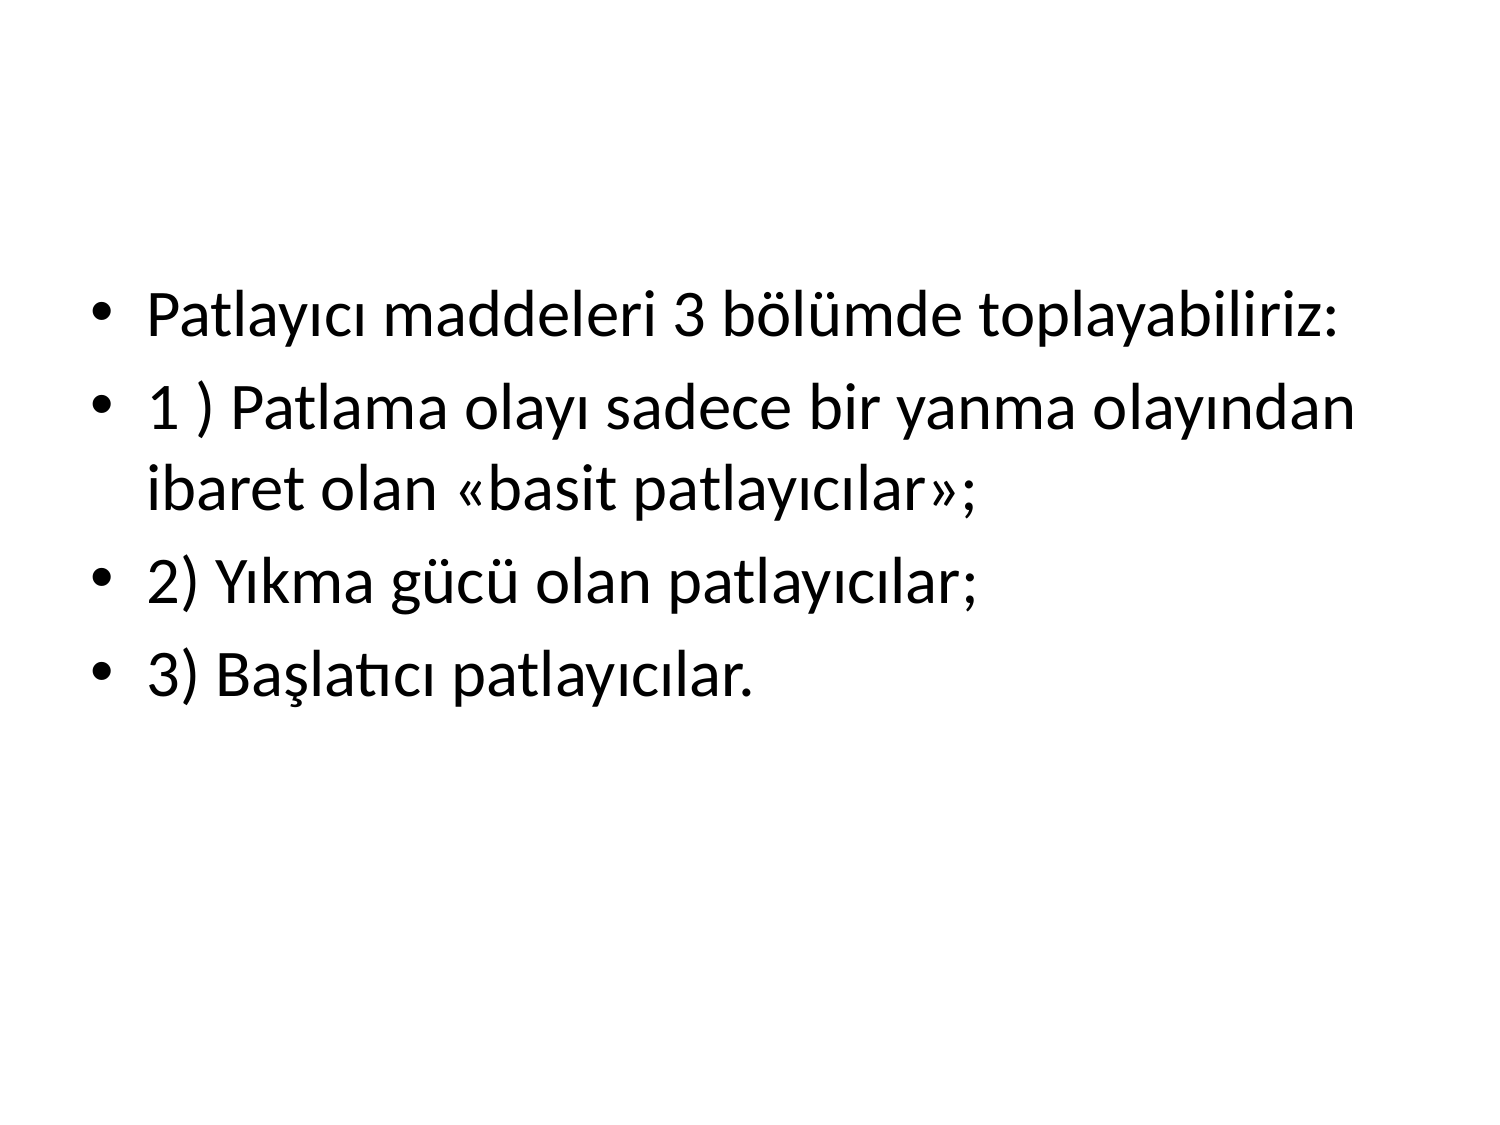

#
Patlayıcı maddeleri 3 bölümde toplayabiliriz:
1 ) Patlama olayı sadece bir yanma olayından ibaret olan «basit patlayıcılar»;
2) Yıkma gücü olan patlayıcılar;
3) Başlatıcı patlayıcılar.